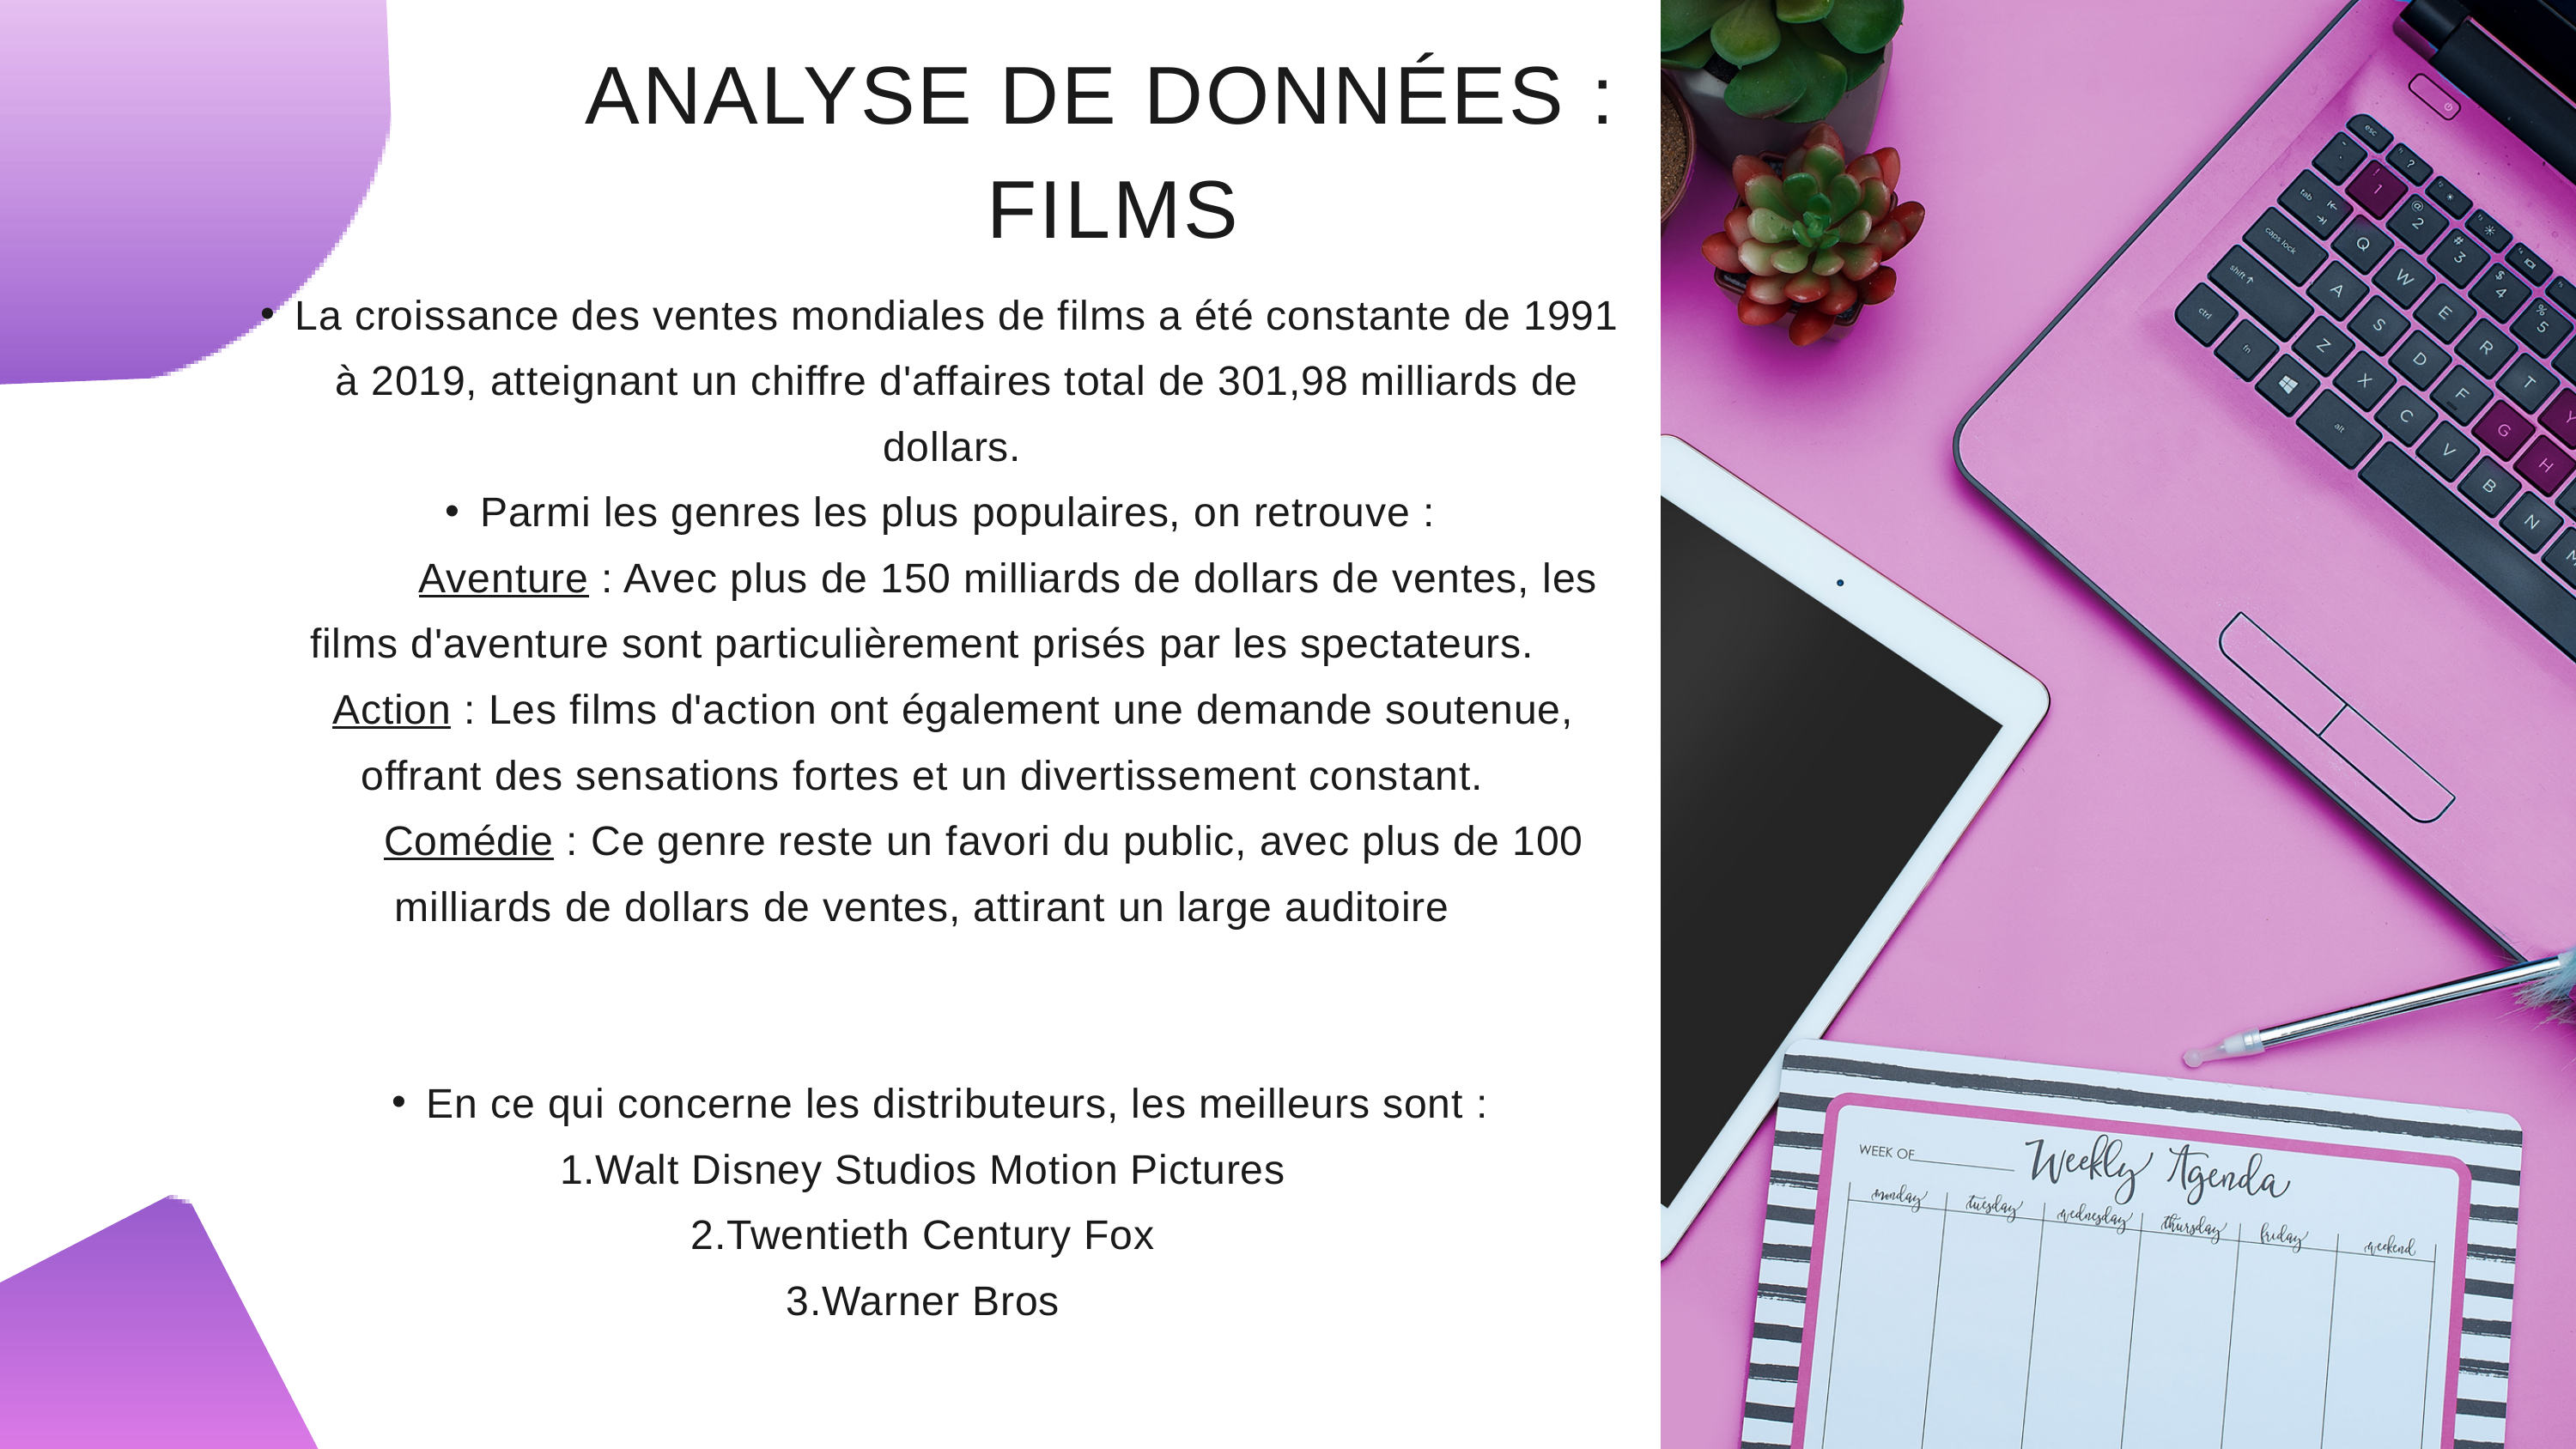

ANALYSE DE DONNÉES :
FILMS

La croissance des ventes mondiales de films a été constante de 1991 à 2019, atteignant un chiffre d'affaires total de 301,98 milliards de dollars.
Parmi les genres les plus populaires, on retrouve :
              Aventure : Avec plus de 150 milliards de dollars de ventes, les films d'aventure sont particulièrement prisés par les spectateurs.
     Action : Les films d'action ont également une demande soutenue, offrant des sensations fortes et un divertissement constant.
          Comédie : Ce genre reste un favori du public, avec plus de 100 milliards de dollars de ventes, attirant un large auditoire

En ce qui concerne les distributeurs, les meilleurs sont :
1.Walt Disney Studios Motion Pictures
2.Twentieth Century Fox
3.Warner Bros